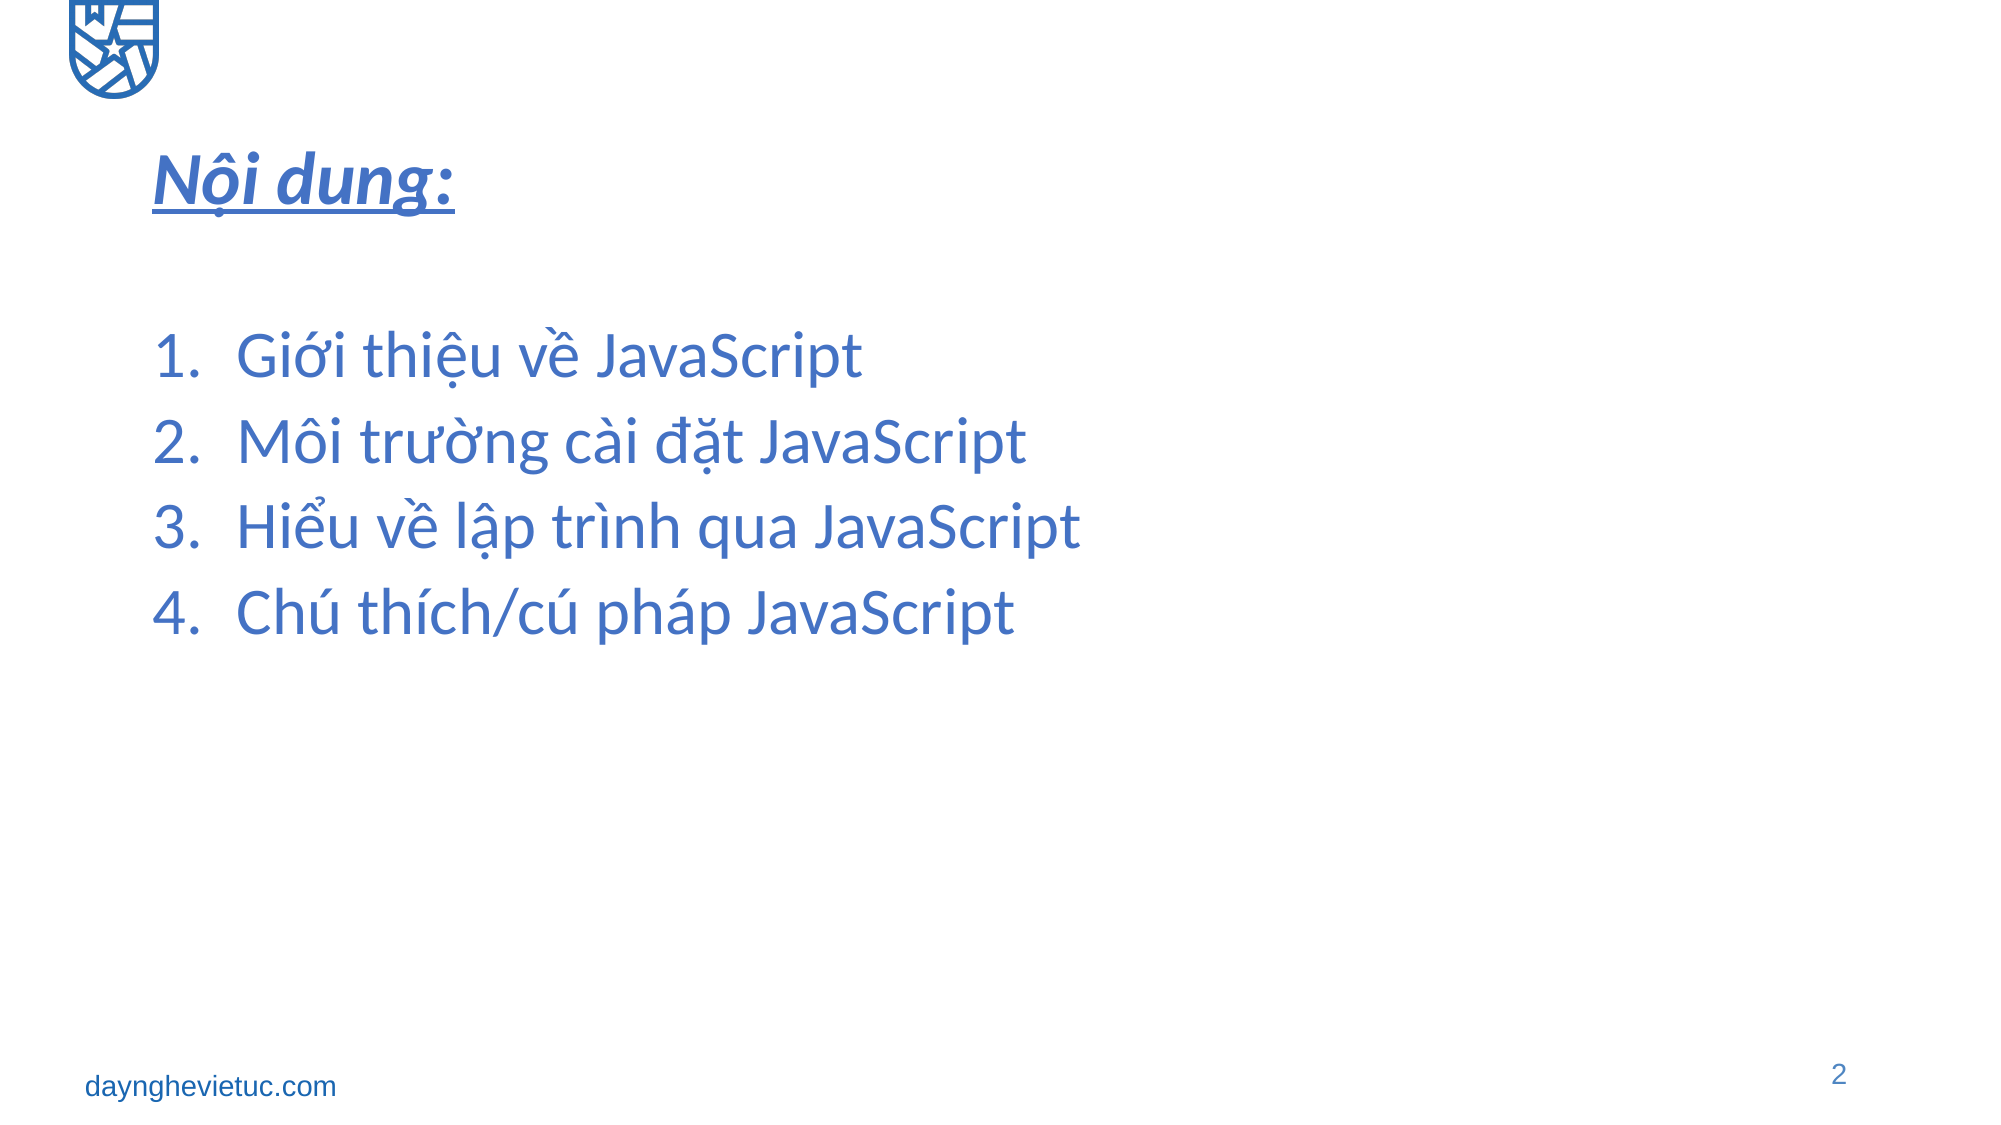

Nội dung:

Giới thiệu về JavaScript
Môi trường cài đặt JavaScript
Hiểu về lập trình qua JavaScript
Chú thích/cú pháp JavaScript

2